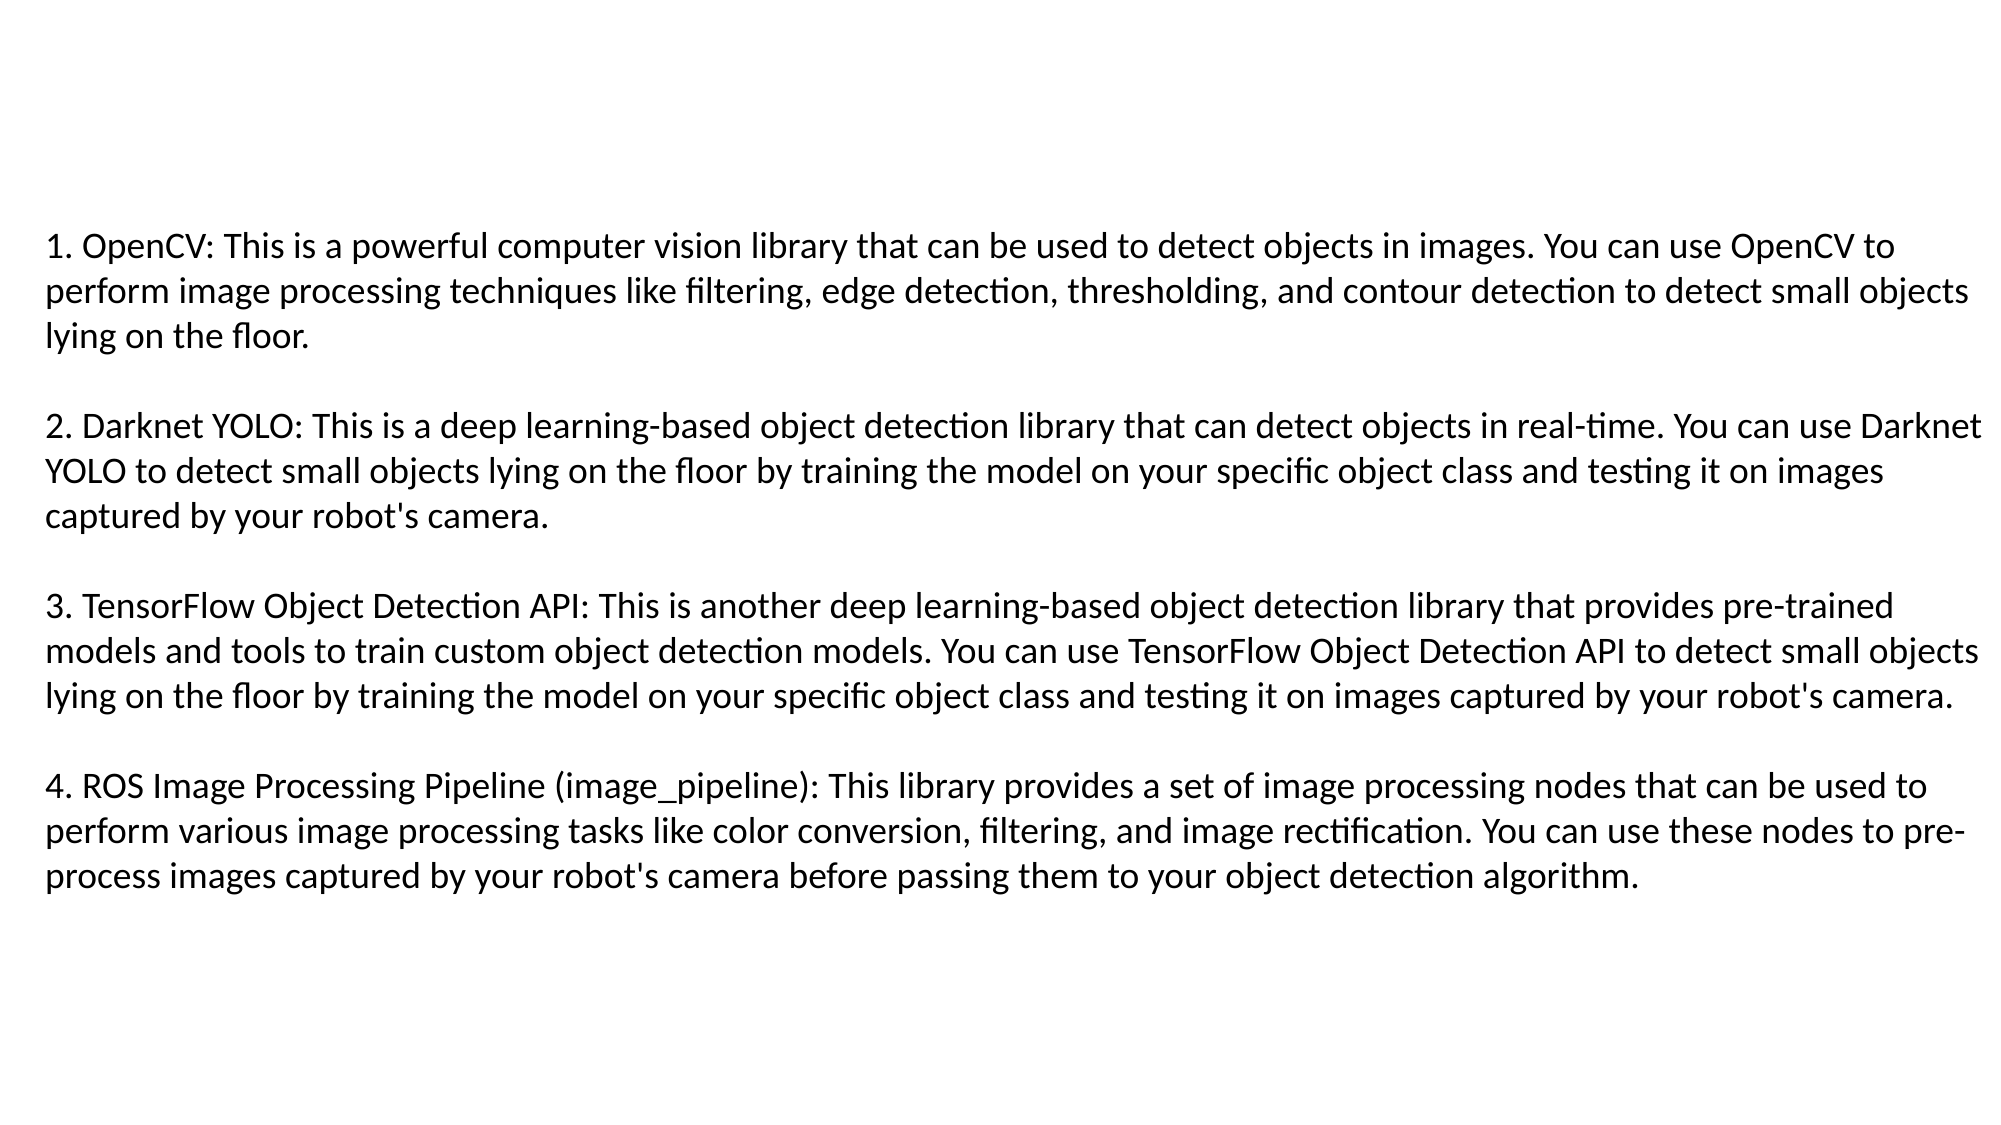

1. OpenCV: This is a powerful computer vision library that can be used to detect objects in images. You can use OpenCV to perform image processing techniques like filtering, edge detection, thresholding, and contour detection to detect small objects lying on the floor.

2. Darknet YOLO: This is a deep learning-based object detection library that can detect objects in real-time. You can use Darknet YOLO to detect small objects lying on the floor by training the model on your specific object class and testing it on images captured by your robot's camera.

3. TensorFlow Object Detection API: This is another deep learning-based object detection library that provides pre-trained models and tools to train custom object detection models. You can use TensorFlow Object Detection API to detect small objects lying on the floor by training the model on your specific object class and testing it on images captured by your robot's camera.

4. ROS Image Processing Pipeline (image_pipeline): This library provides a set of image processing nodes that can be used to perform various image processing tasks like color conversion, filtering, and image rectification. You can use these nodes to pre-process images captured by your robot's camera before passing them to your object detection algorithm.